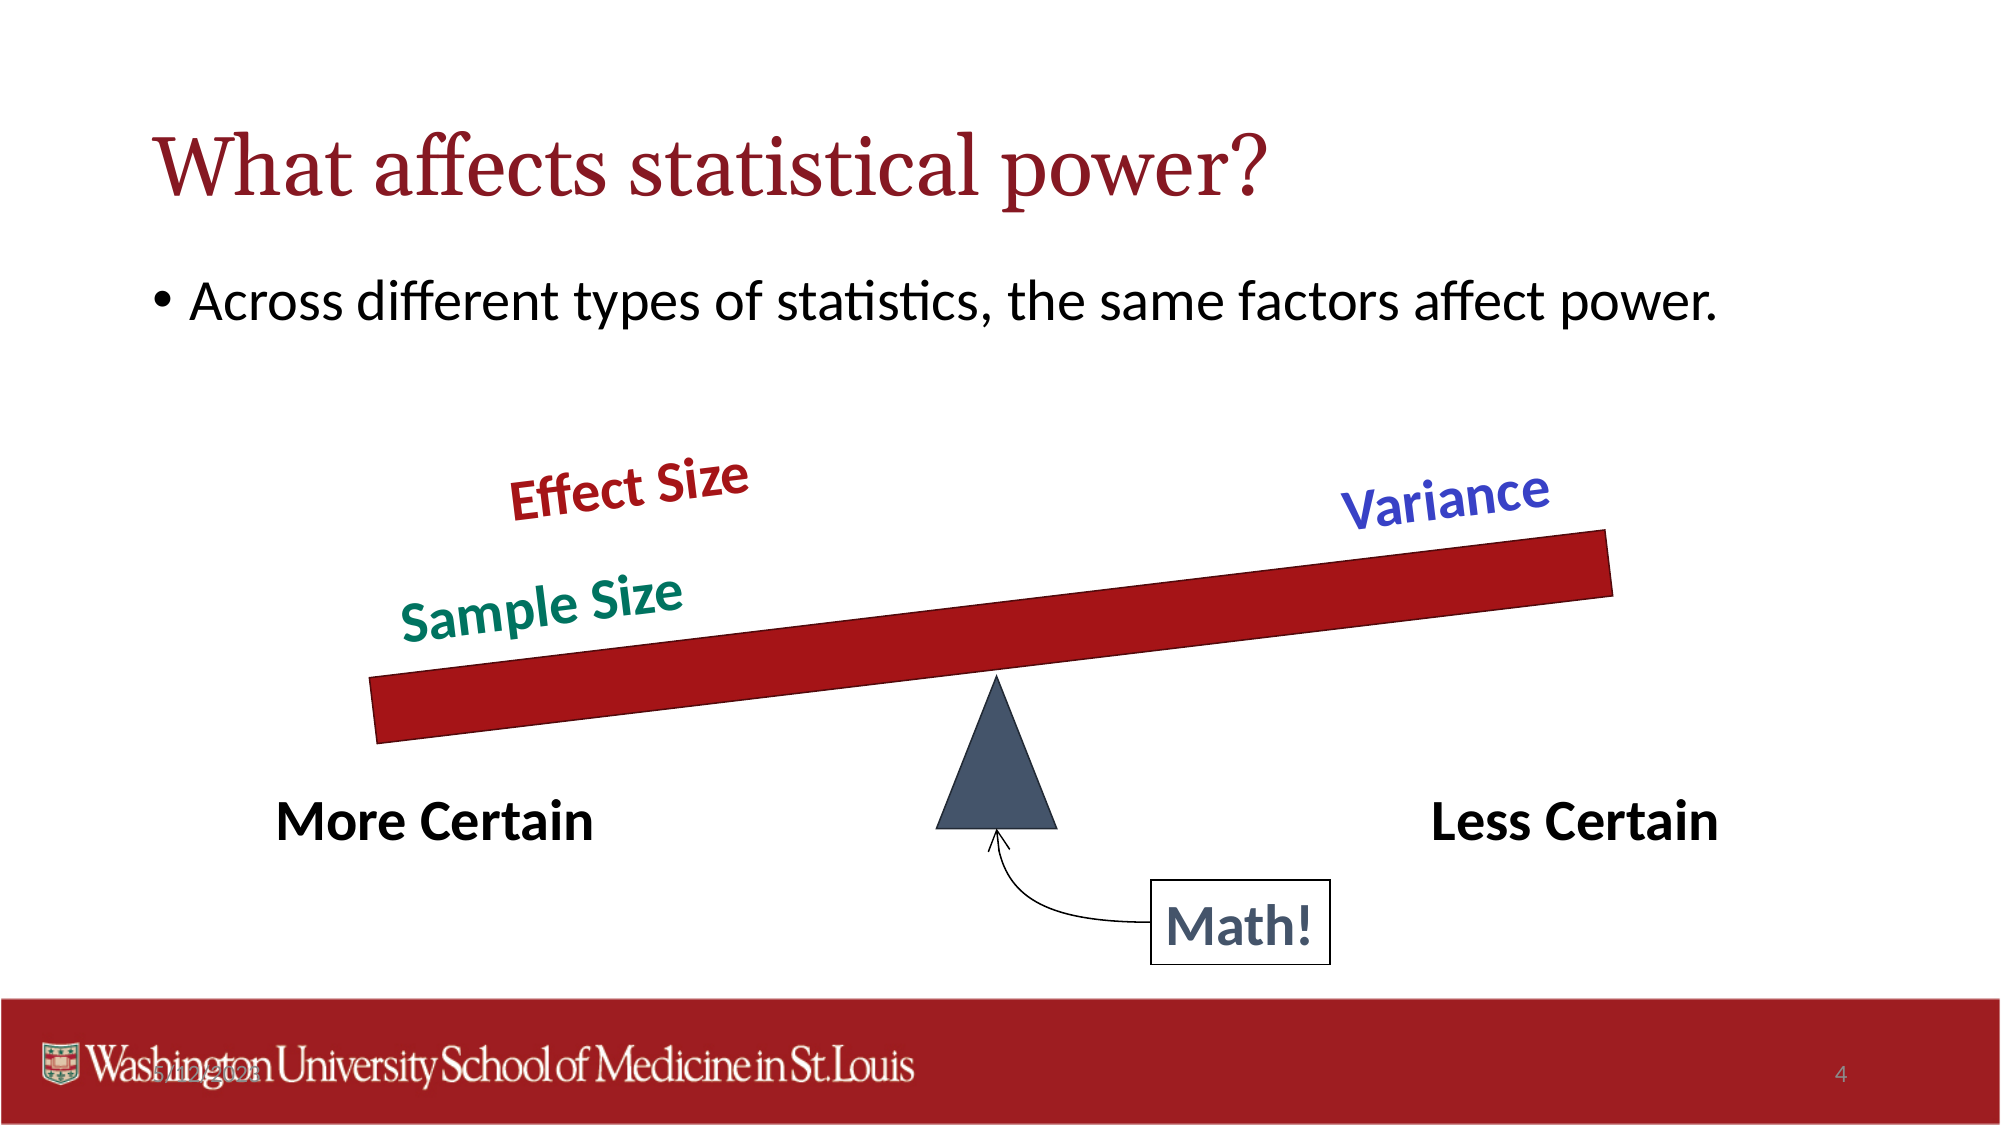

# What affects statistical power?
Across different types of statistics, the same factors affect power.

Effect Size
Variance
Sample Size

More Certain
Less Certain
Math!
5/12/2023
4